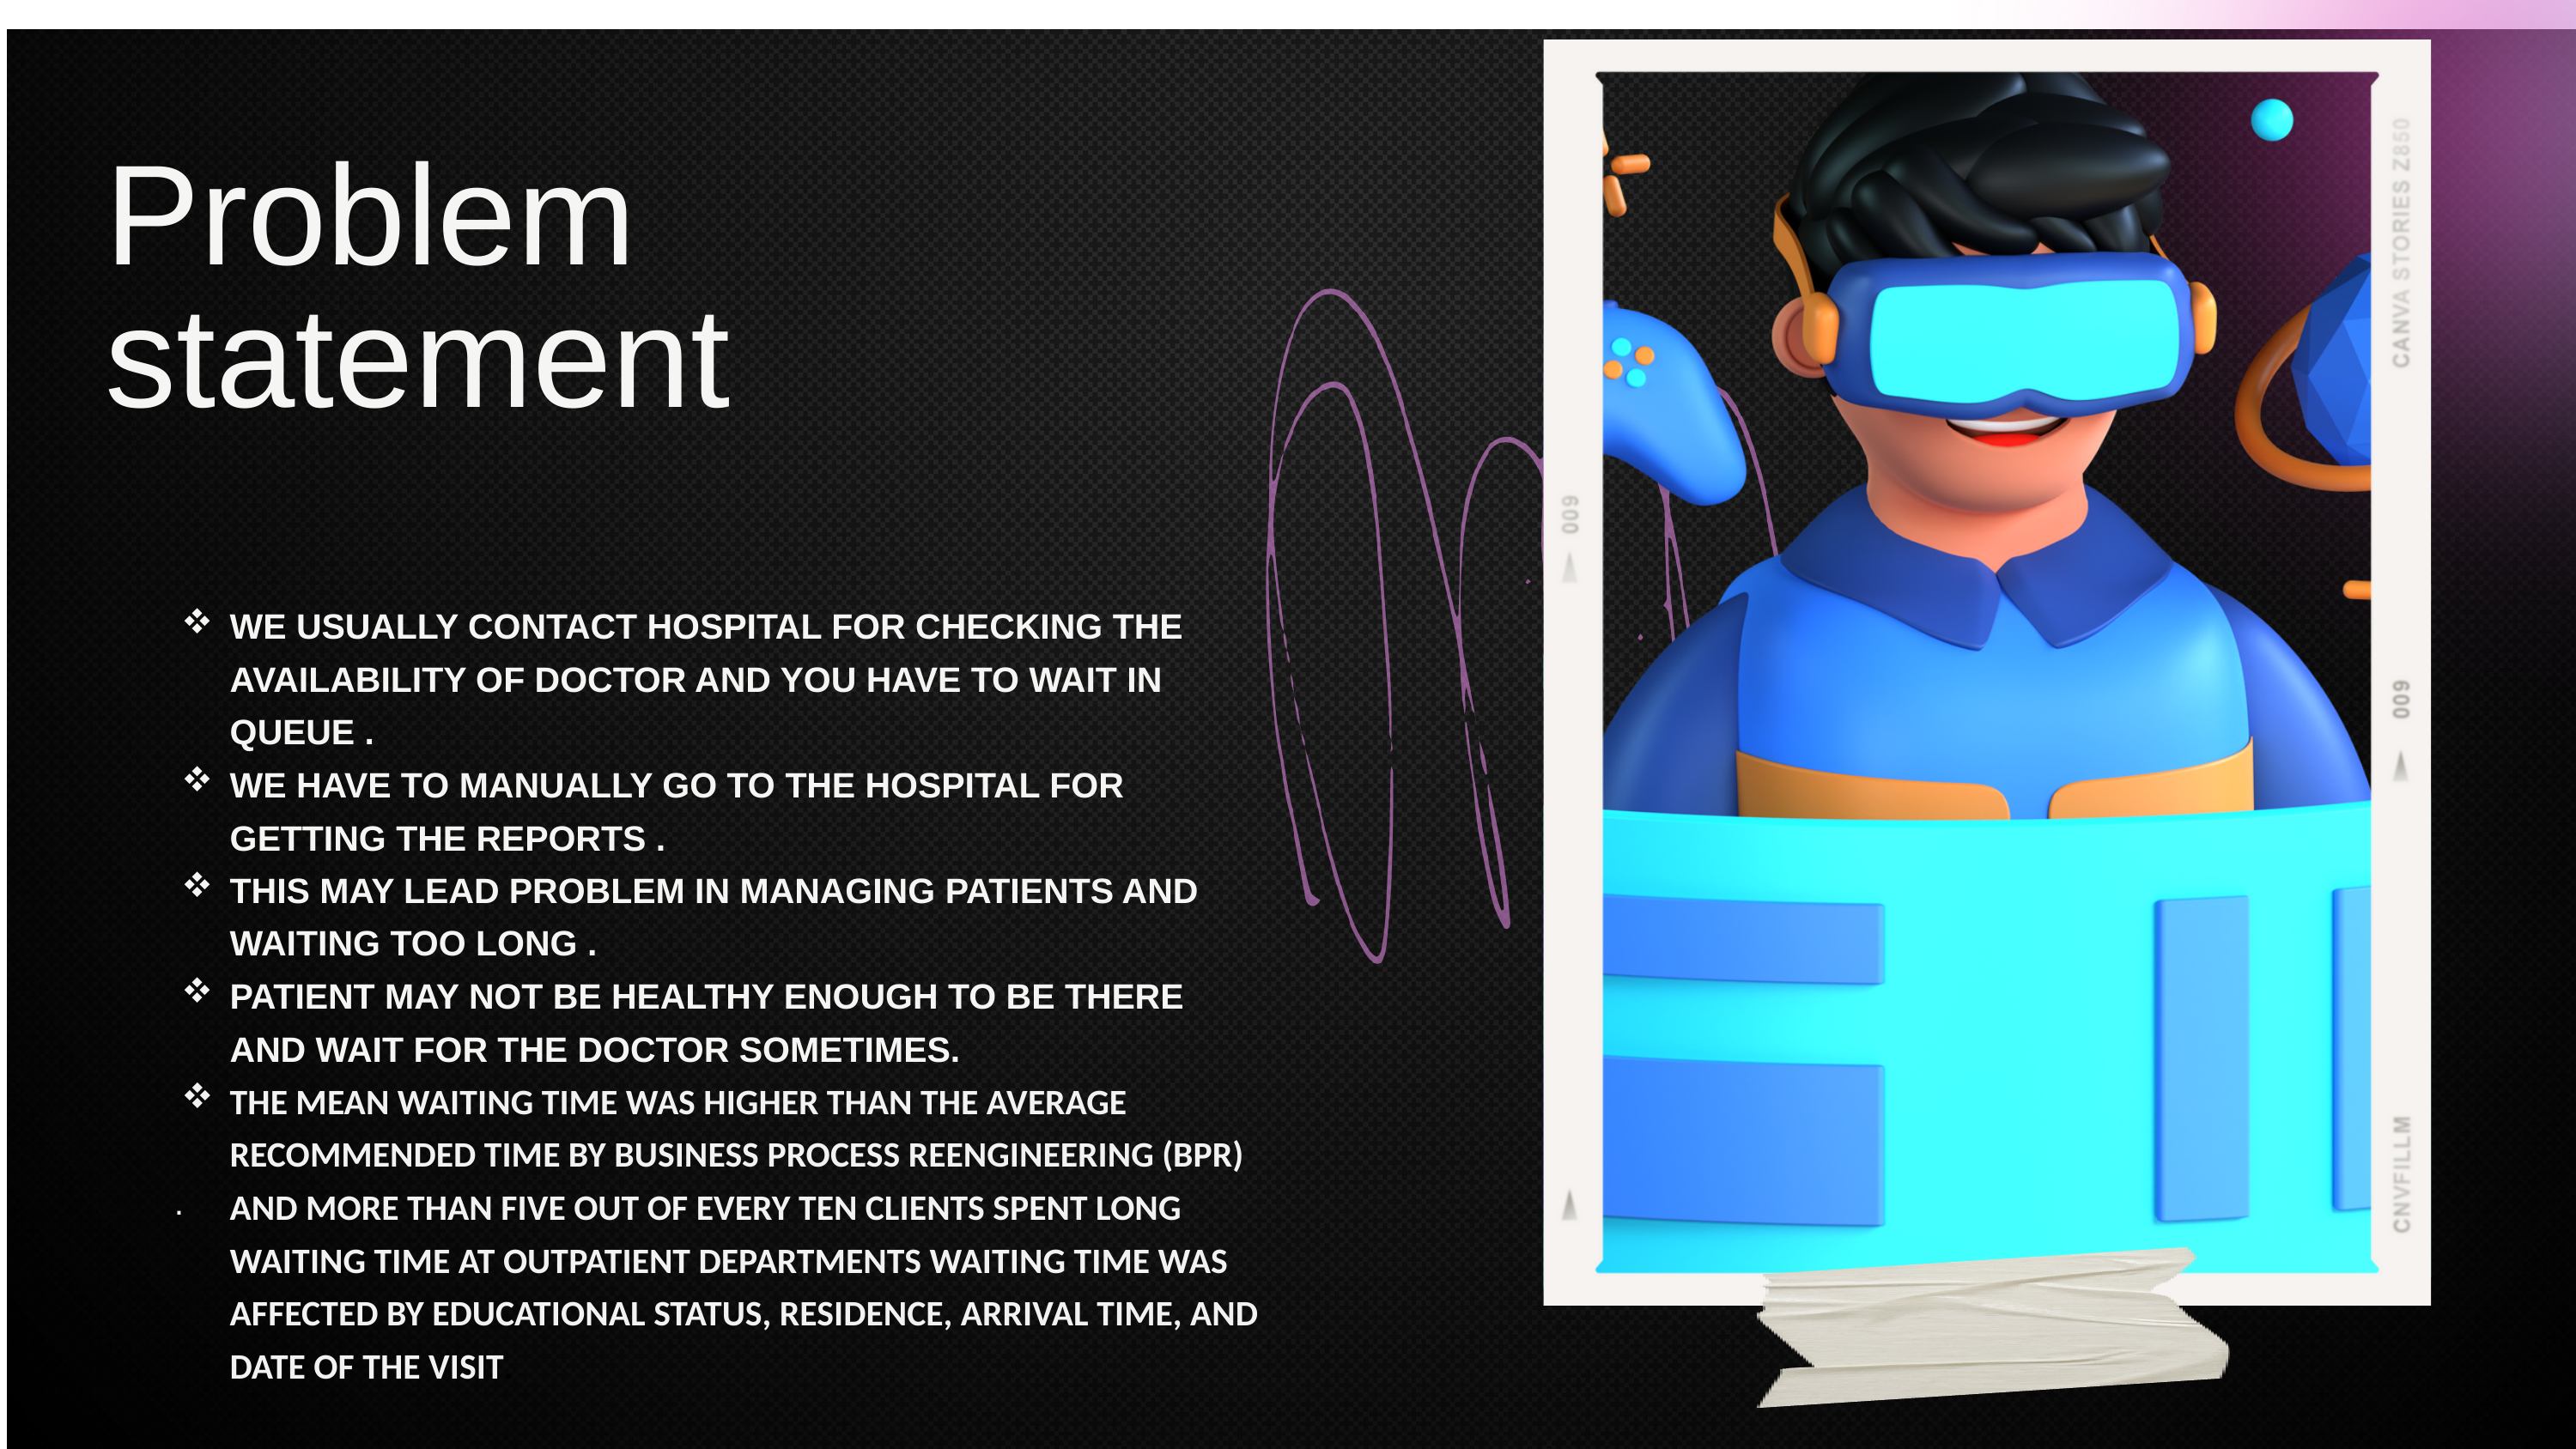

Problem statement

WE USUALLY CONTACT HOSPITAL FOR CHECKING THE AVAILABILITY OF DOCTOR AND YOU HAVE TO WAIT IN QUEUE .
WE HAVE TO MANUALLY GO TO THE HOSPITAL FOR GETTING THE REPORTS .
THIS MAY LEAD PROBLEM IN MANAGING PATIENTS AND WAITING TOO LONG .
PATIENT MAY NOT BE HEALTHY ENOUGH TO BE THERE AND WAIT FOR THE DOCTOR SOMETIMES.
THE MEAN WAITING TIME WAS HIGHER THAN THE AVERAGE RECOMMENDED TIME BY BUSINESS PROCESS REENGINEERING (BPR) AND MORE THAN FIVE OUT OF EVERY TEN CLIENTS SPENT LONG WAITING TIME AT OUTPATIENT DEPARTMENTS WAITING TIME WAS AFFECTED BY EDUCATIONAL STATUS, RESIDENCE, ARRIVAL TIME, AND DATE OF THE VISIT.

.